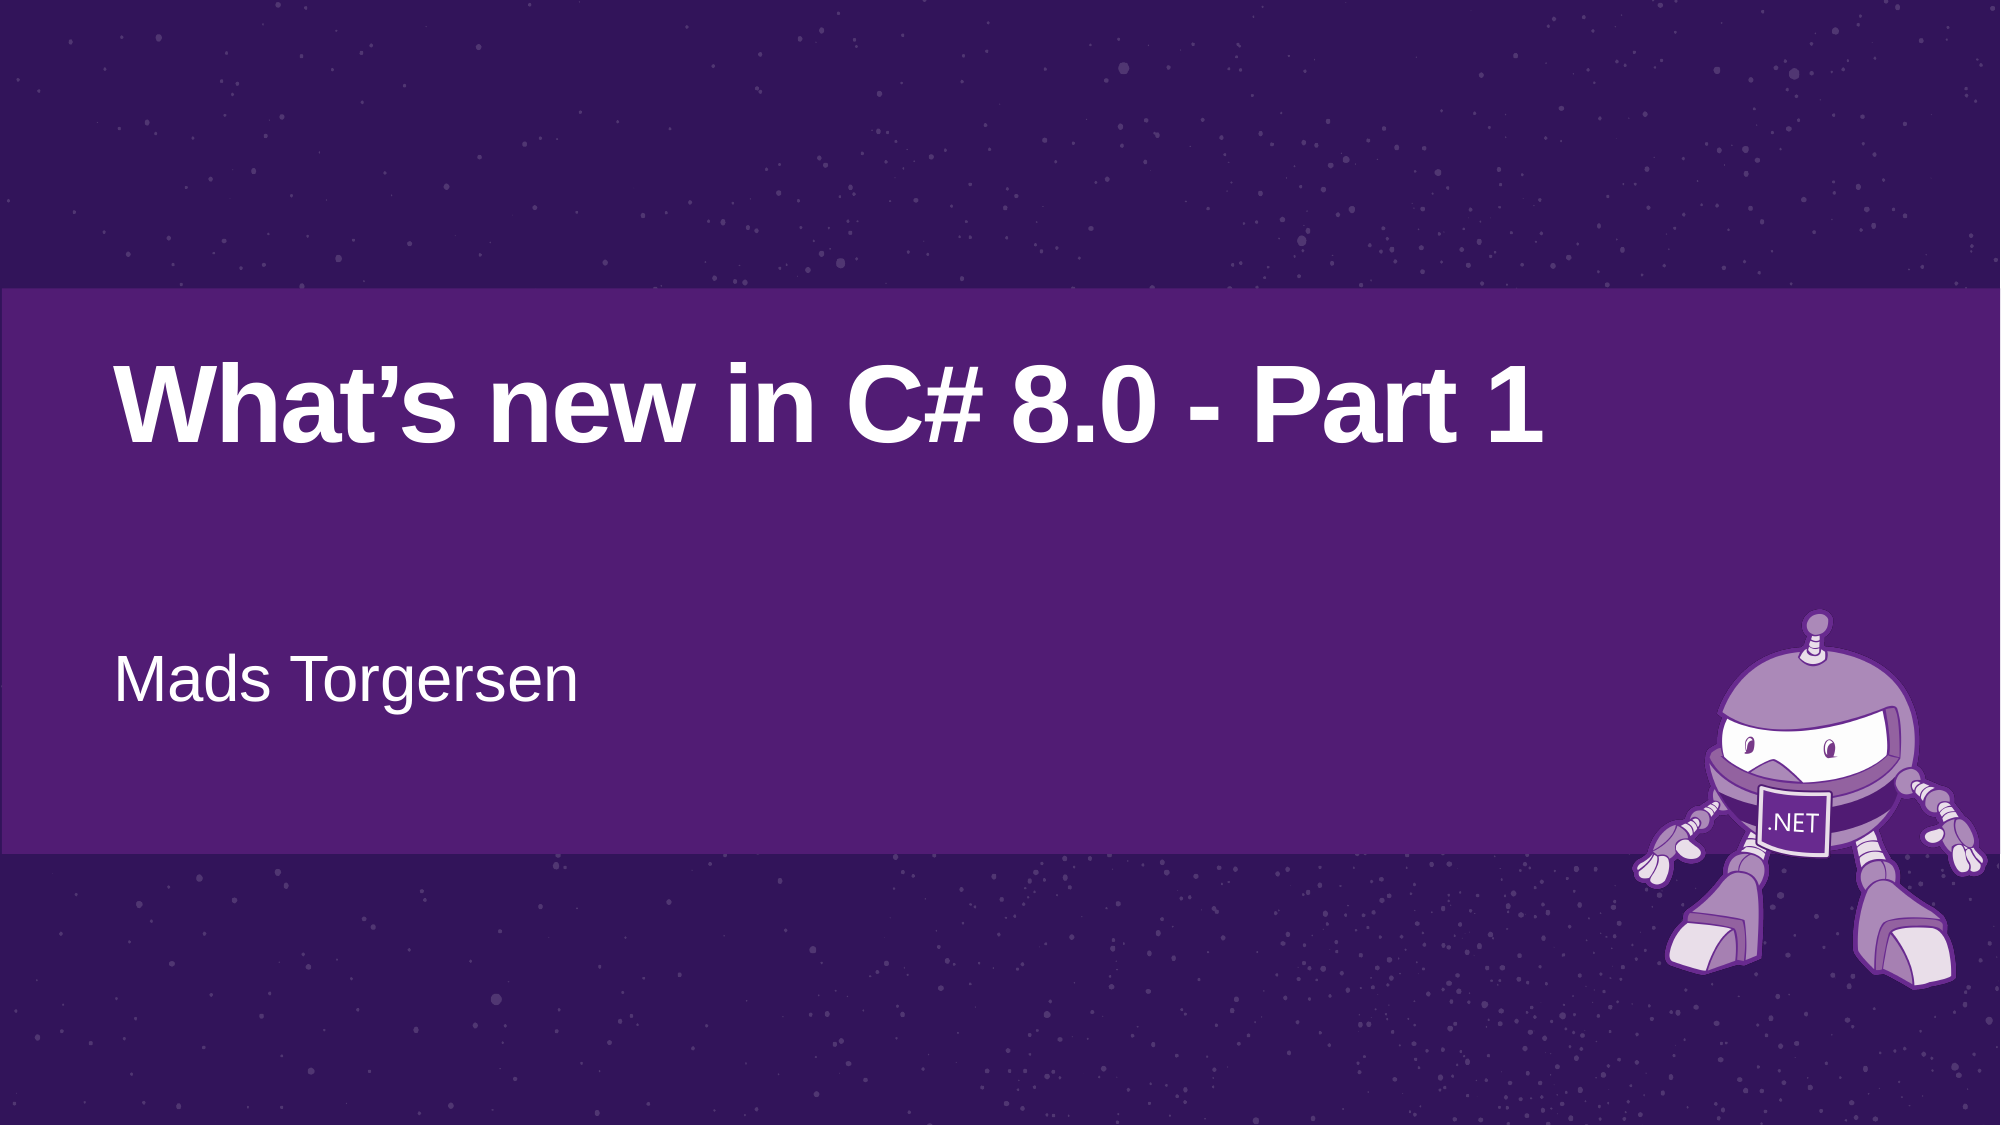

# What’s new in C# 8.0 - Part 1l
Mads Torgersen